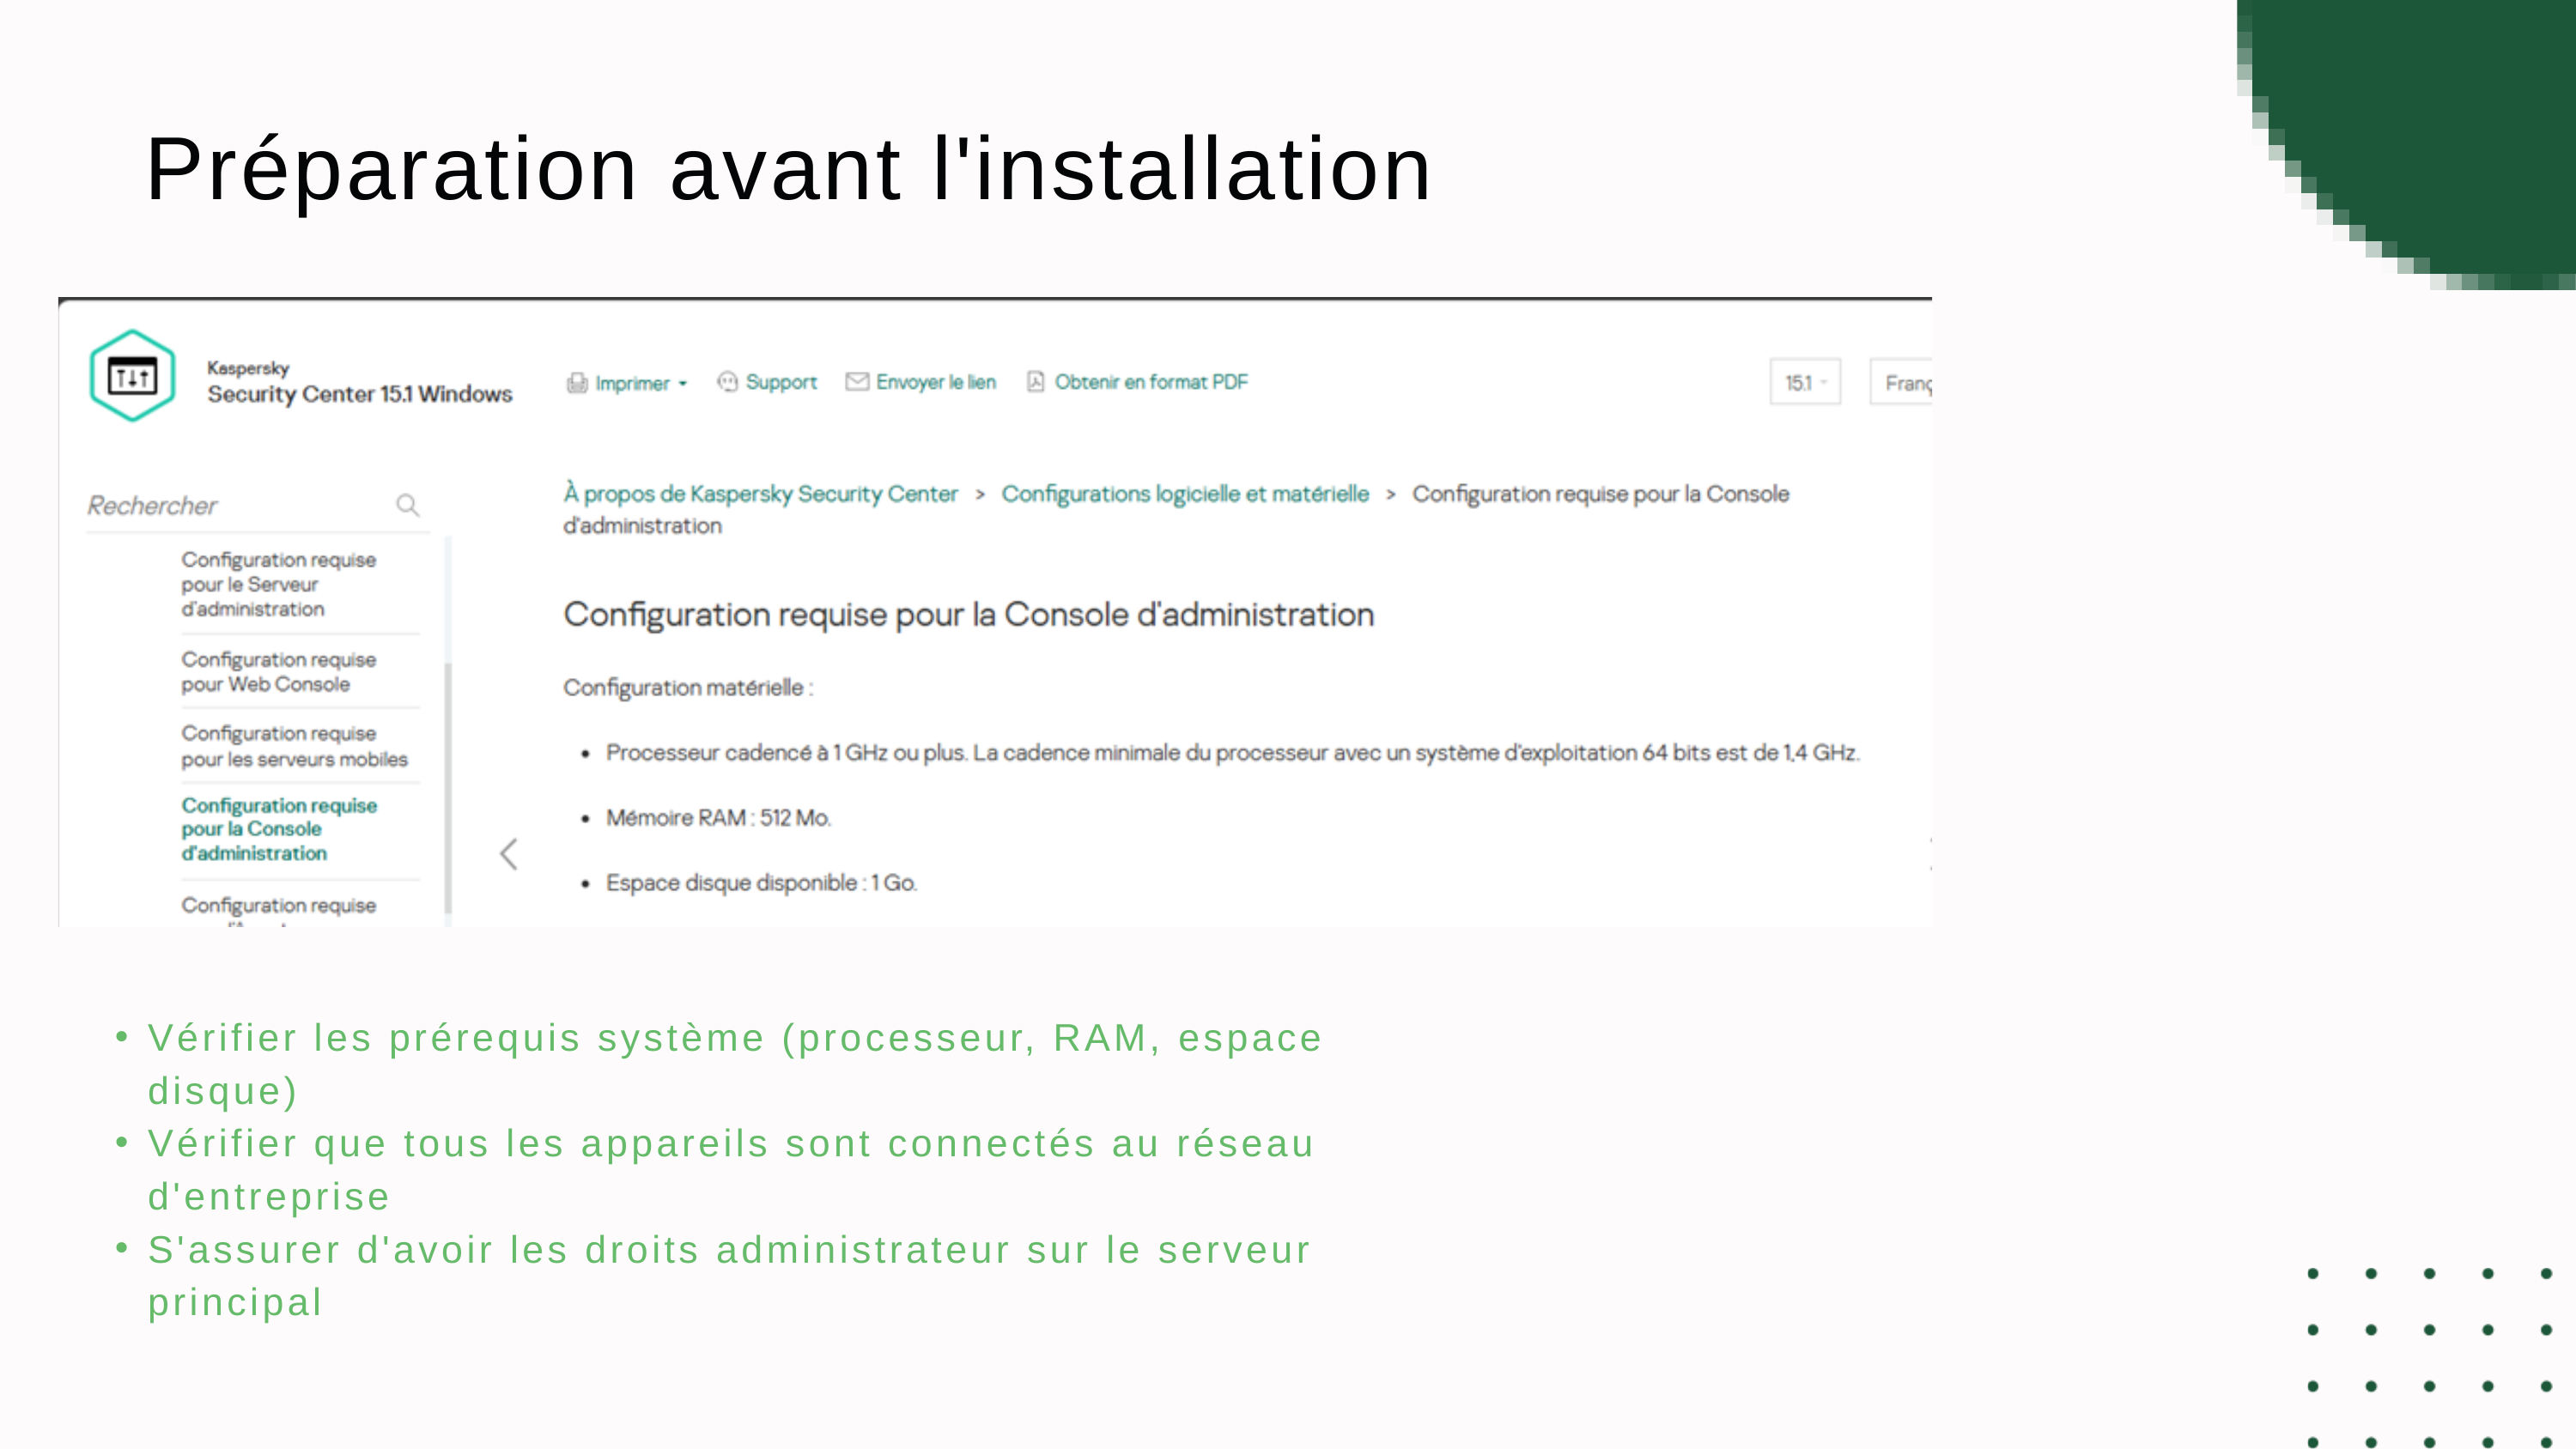

Préparation avant l'installation

Vérifier les prérequis système (processeur, RAM, espace disque)
Vérifier que tous les appareils sont connectés au réseau d'entreprise
S'assurer d'avoir les droits administrateur sur le serveur principal